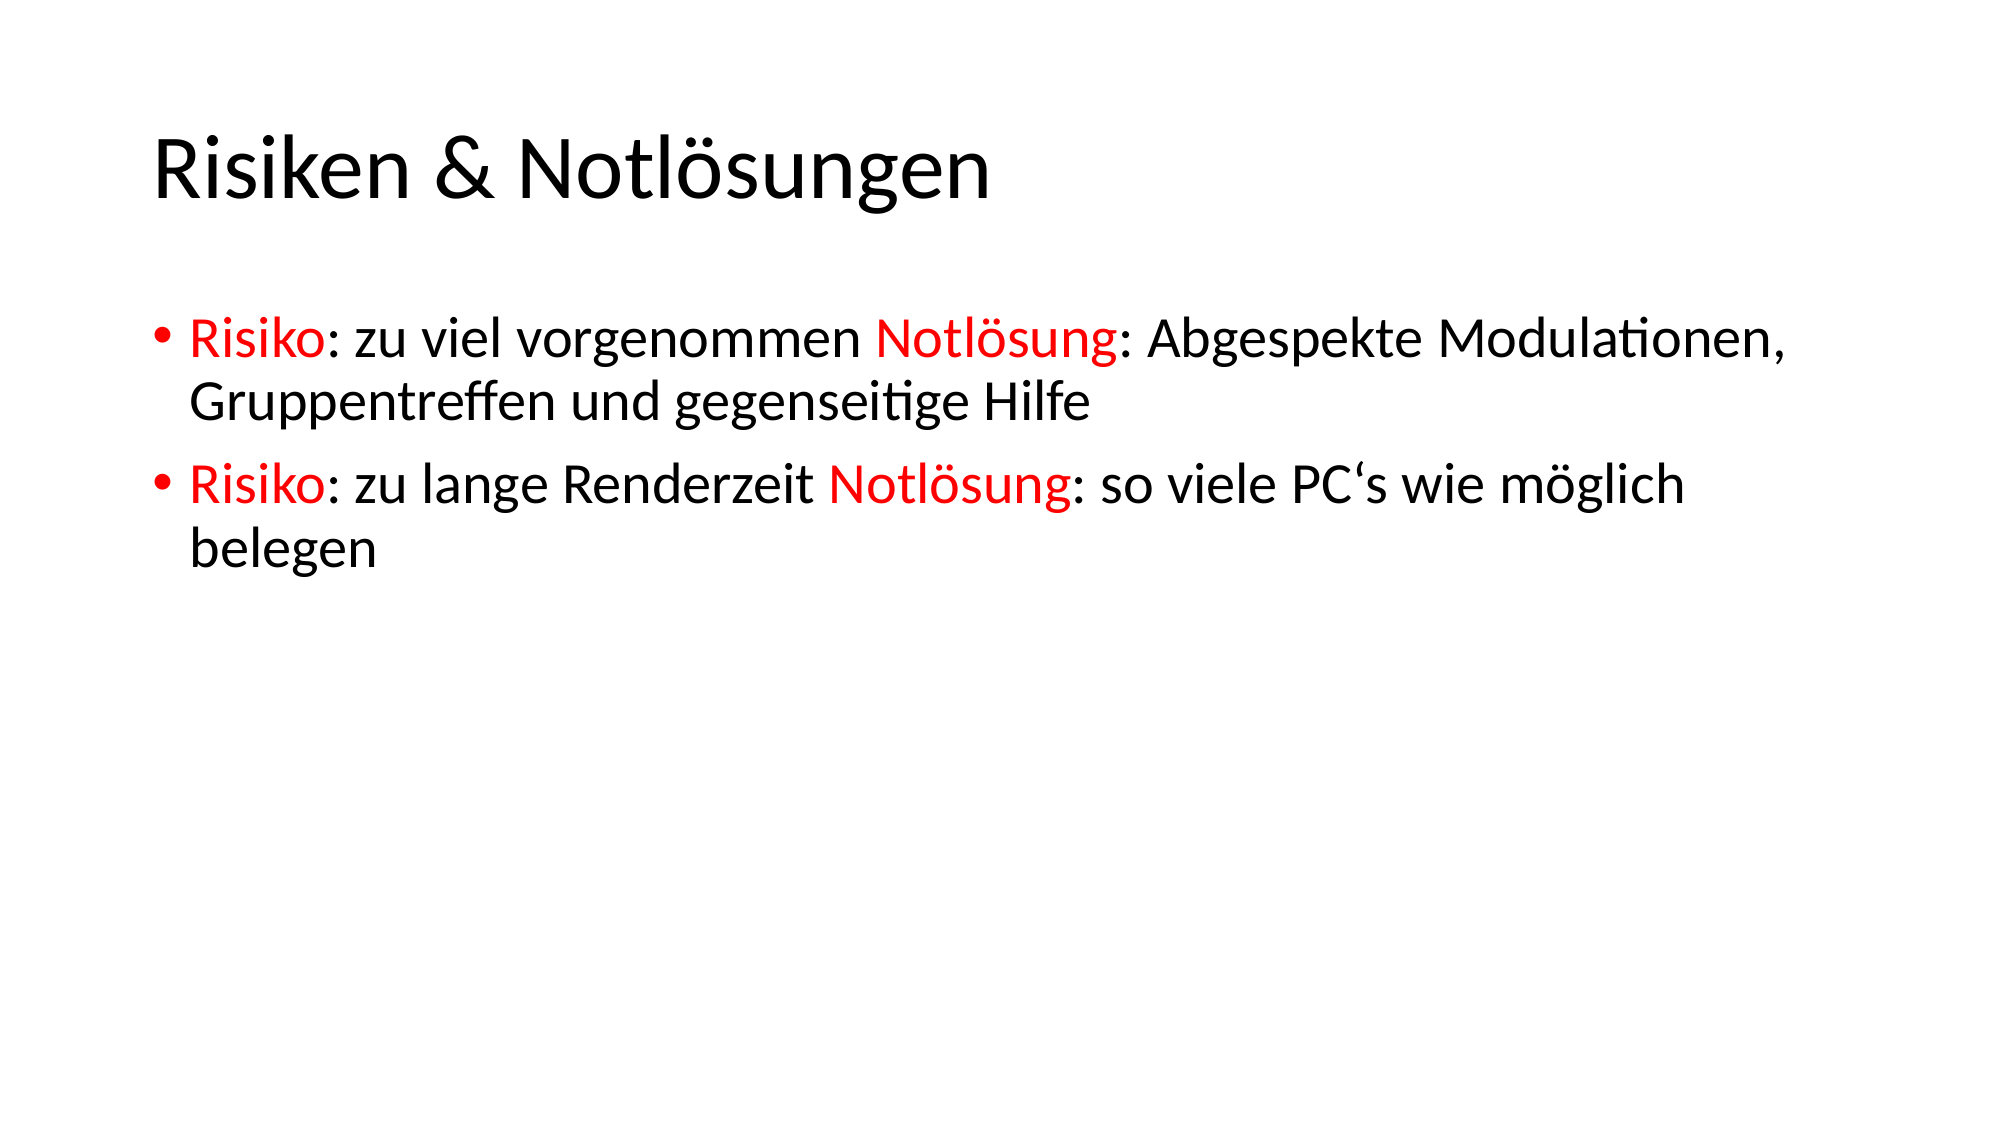

# Risiken & Notlösungen
Risiko: zu viel vorgenommen Notlösung: Abgespekte Modulationen, Gruppentreffen und gegenseitige Hilfe
Risiko: zu lange Renderzeit Notlösung: so viele PC‘s wie möglich belegen